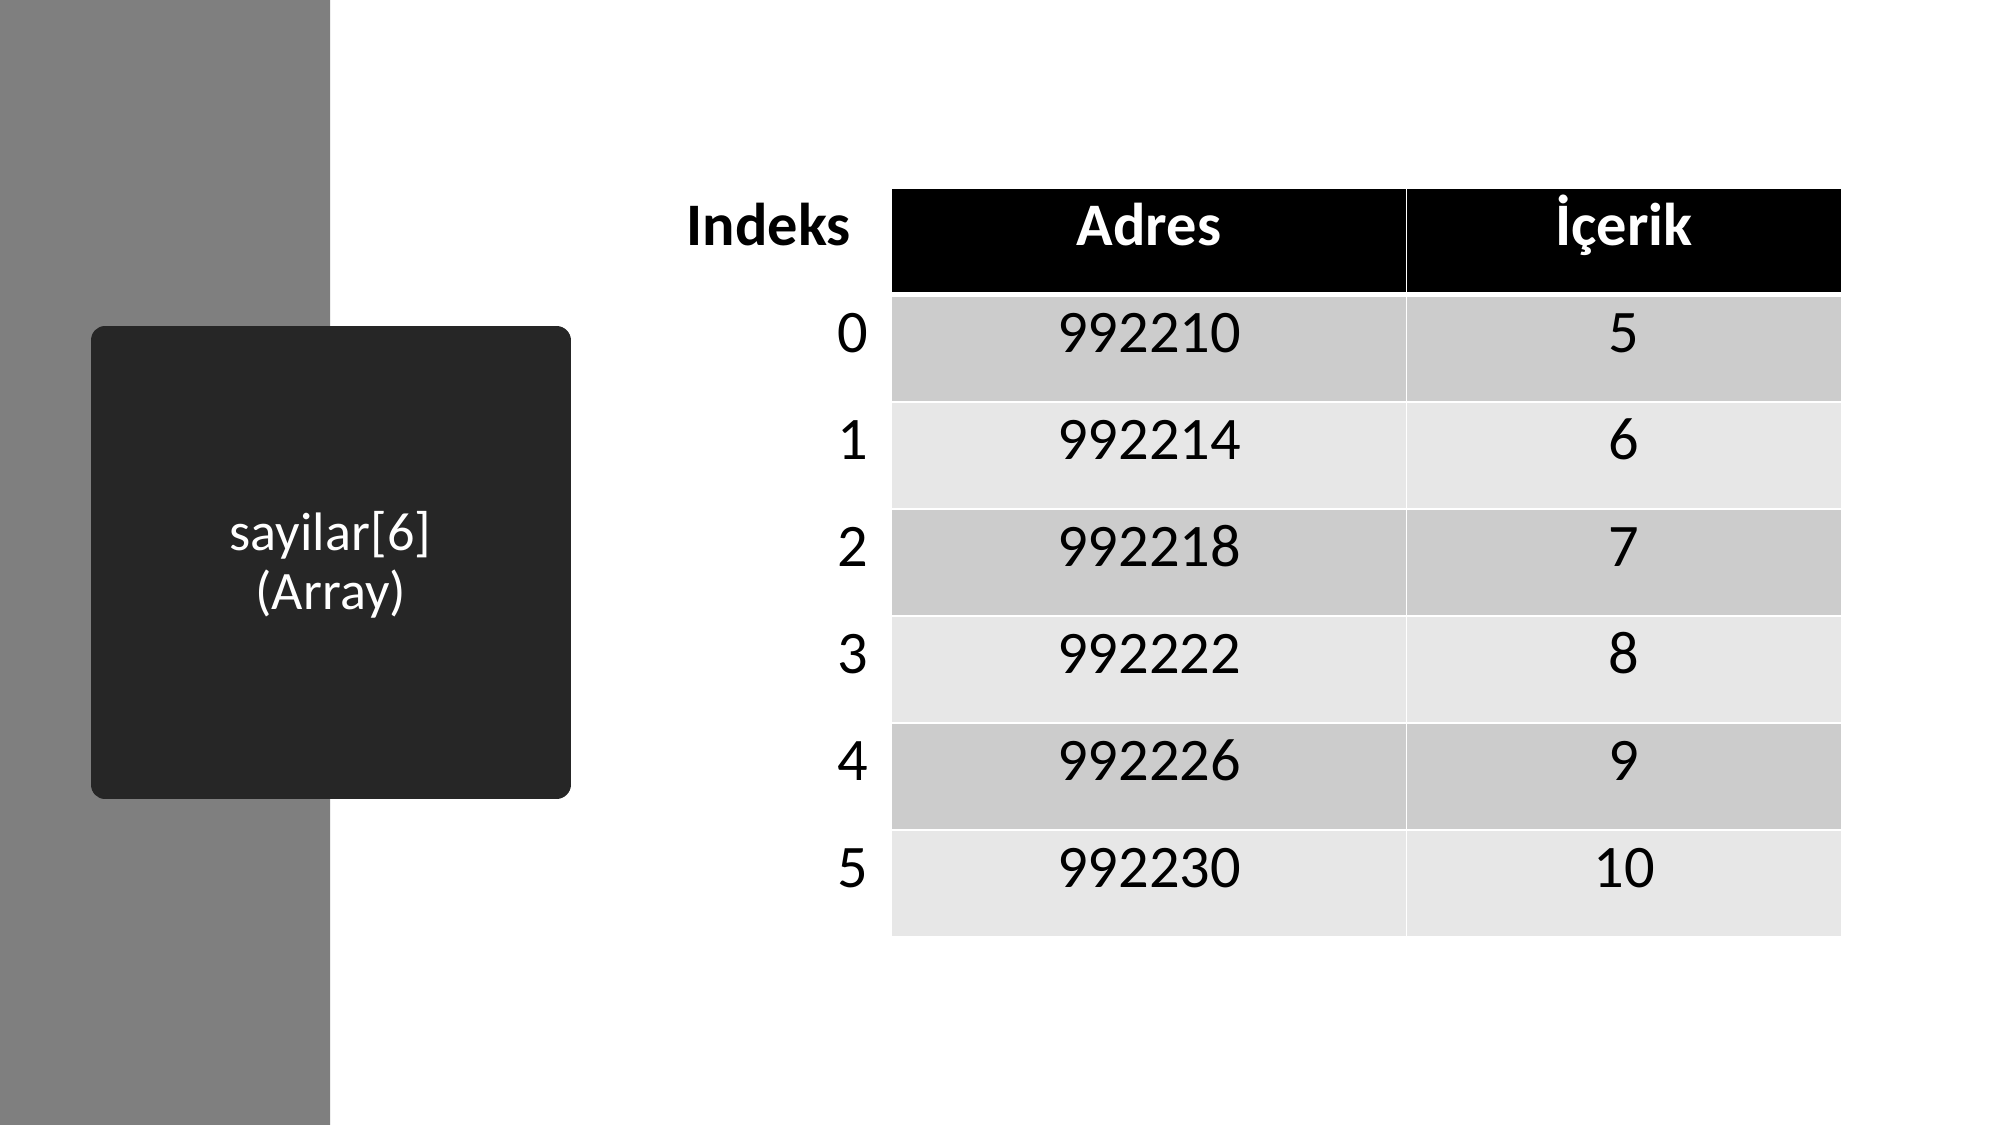

| Indeks | Adres | İçerik |
| --- | --- | --- |
| 0 | 992210 | 5 |
| 1 | 992214 | 6 |
| 2 | 992218 | 7 |
| 3 | 992222 | 8 |
| 4 | 992226 | 9 |
| 5 | 992230 | 10 |
# sayilar[6] (Array)